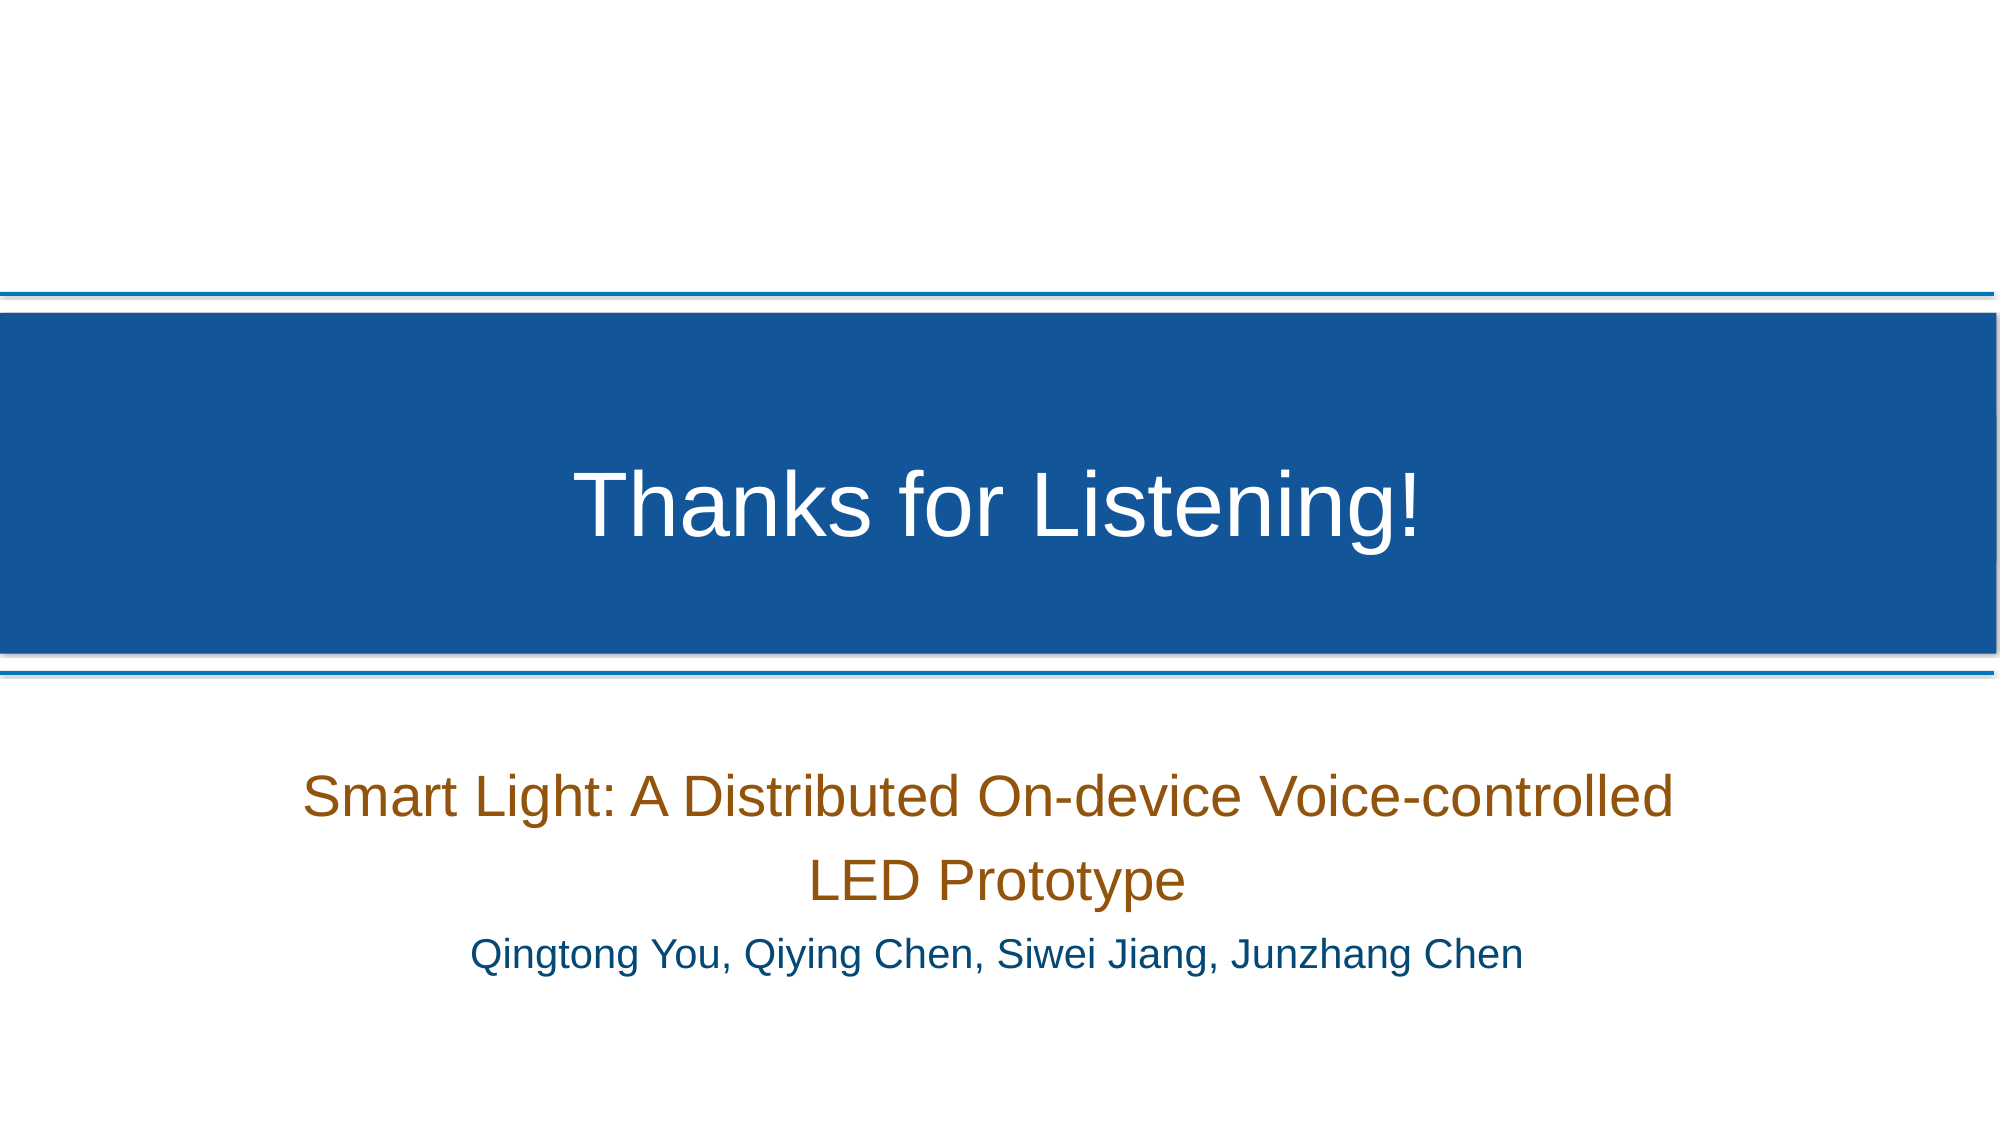

Thanks for Listening!

Smart Light: A Distributed On-device Voice-controlled
LED Prototype
Qingtong You, Qiying Chen, Siwei Jiang, Junzhang Chen